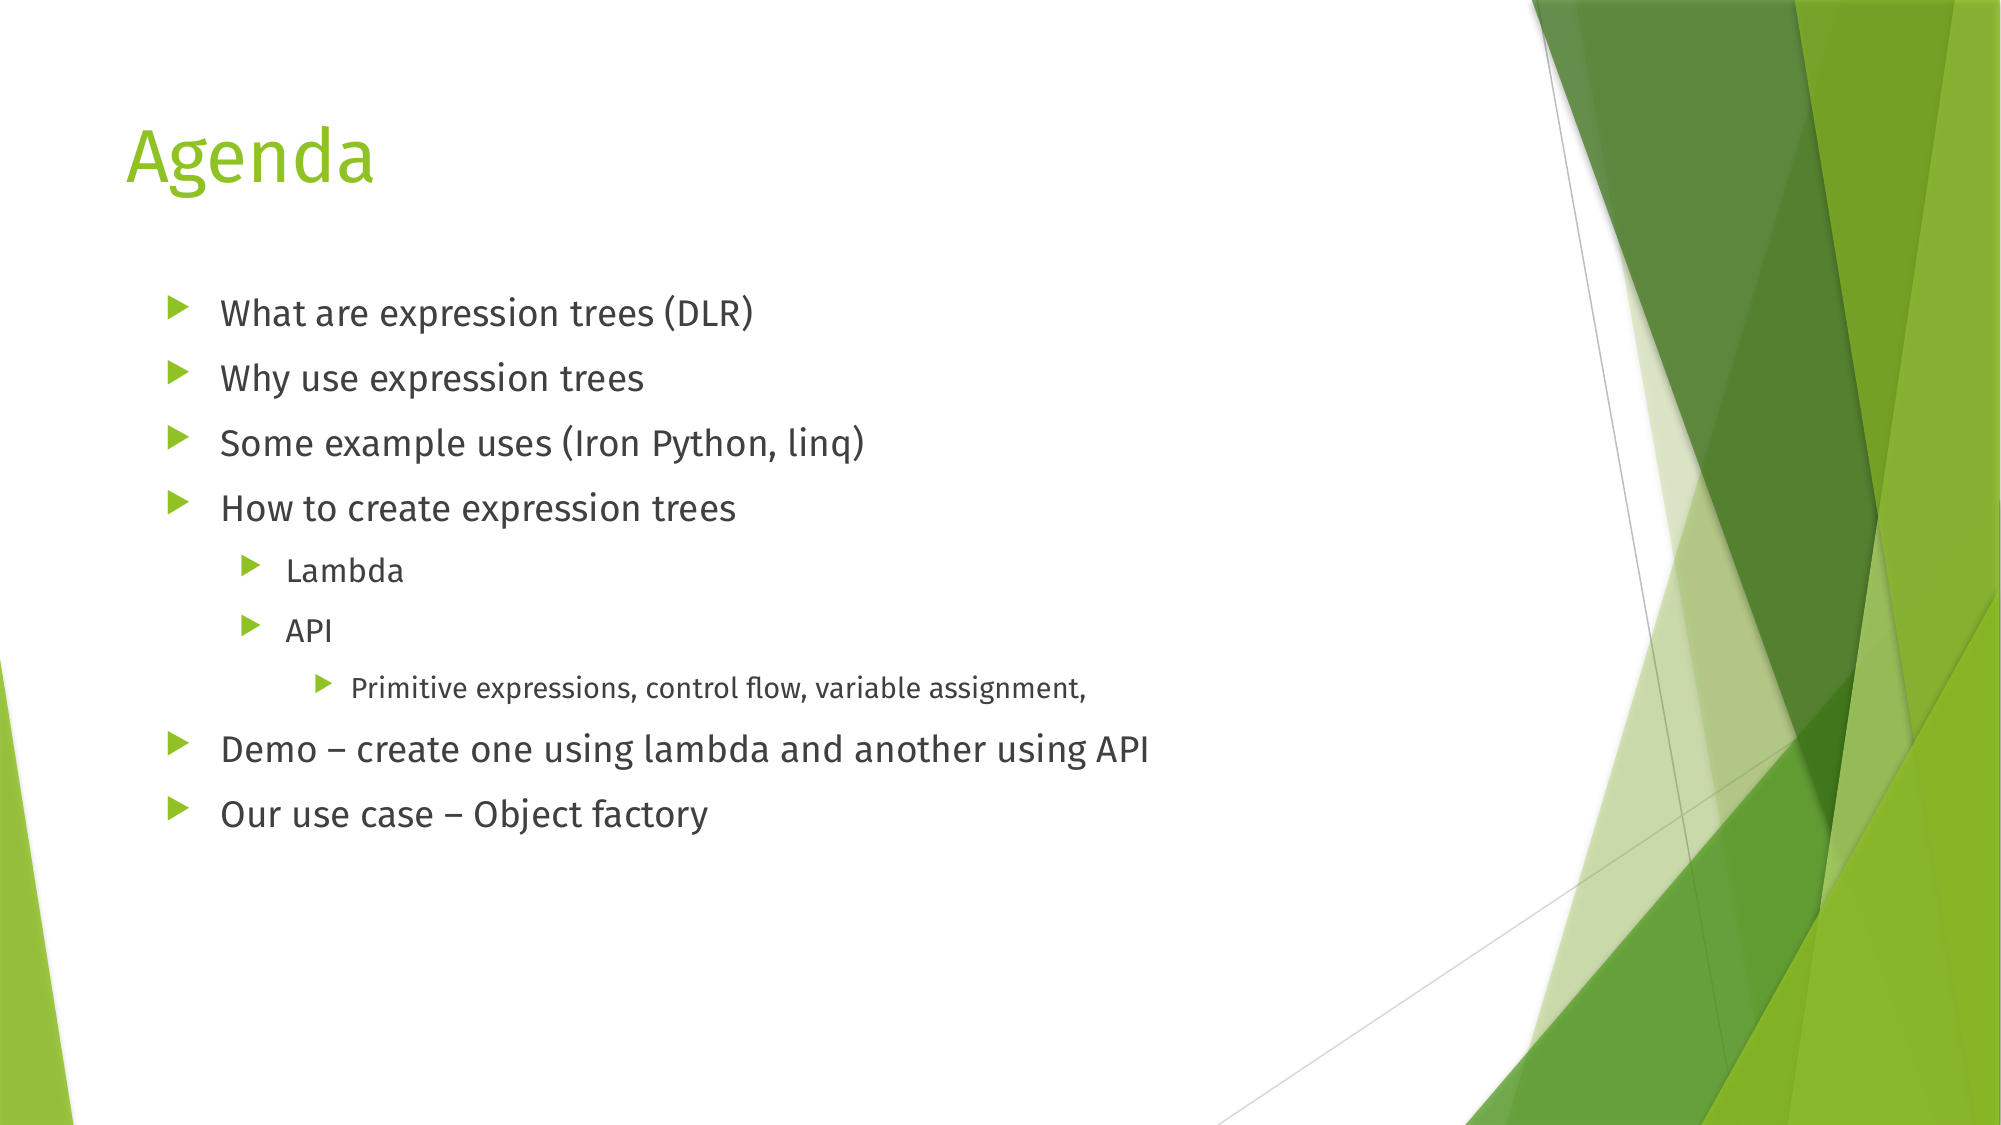

# Agenda
What are expression trees (DLR)
Why use expression trees
Some example uses (Iron Python, linq)
How to create expression trees
Lambda
API
Primitive expressions, control flow, variable assignment,
Demo – create one using lambda and another using API
Our use case – Object factory